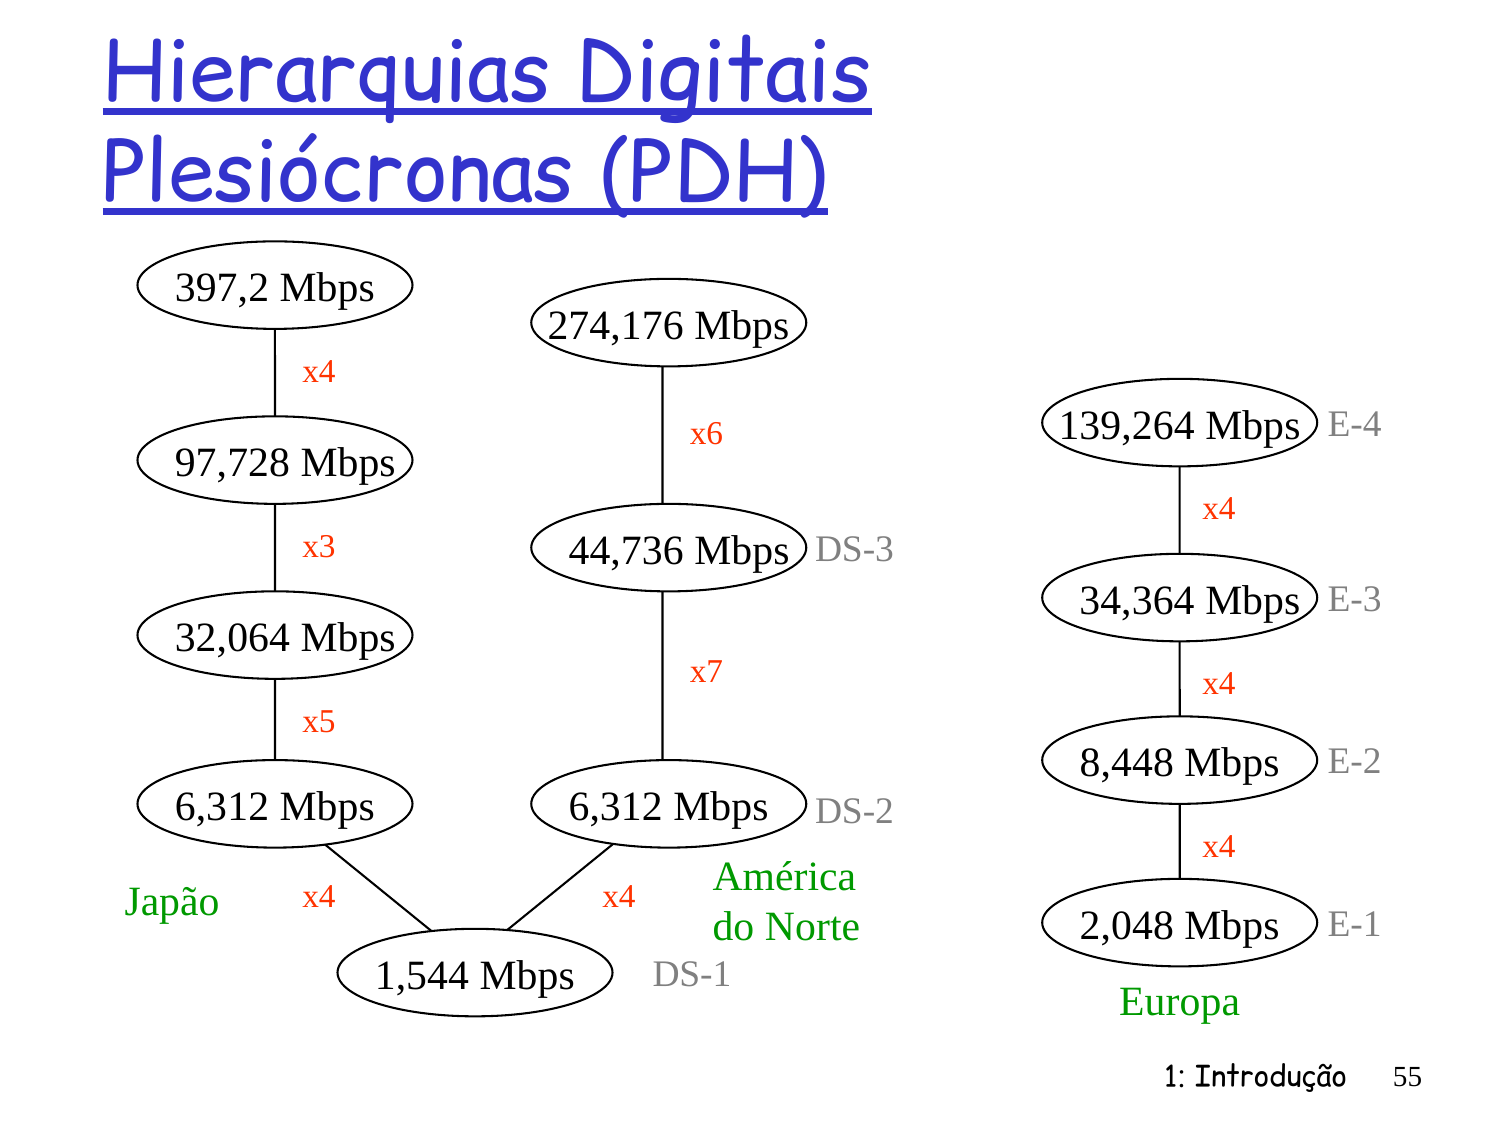

# Hierarquias Digitais Plesiócronas (PDH)

397,2 Mbps

274,176 Mbps

x4

139,264 Mbps
E-4
x6

97,728 Mbps

x4

44,736 Mbps
x3
DS-3

34,364 Mbps
E-3

32,064 Mbps
x7
x4
x5

8,448 Mbps
E-2

6,312 Mbps
6,312 Mbps
DS-2

x4
América
do Norte
Japão
x4
x4

2,048 Mbps
E-1

1,544 Mbps
DS-1
Europa
1: Introdução
55